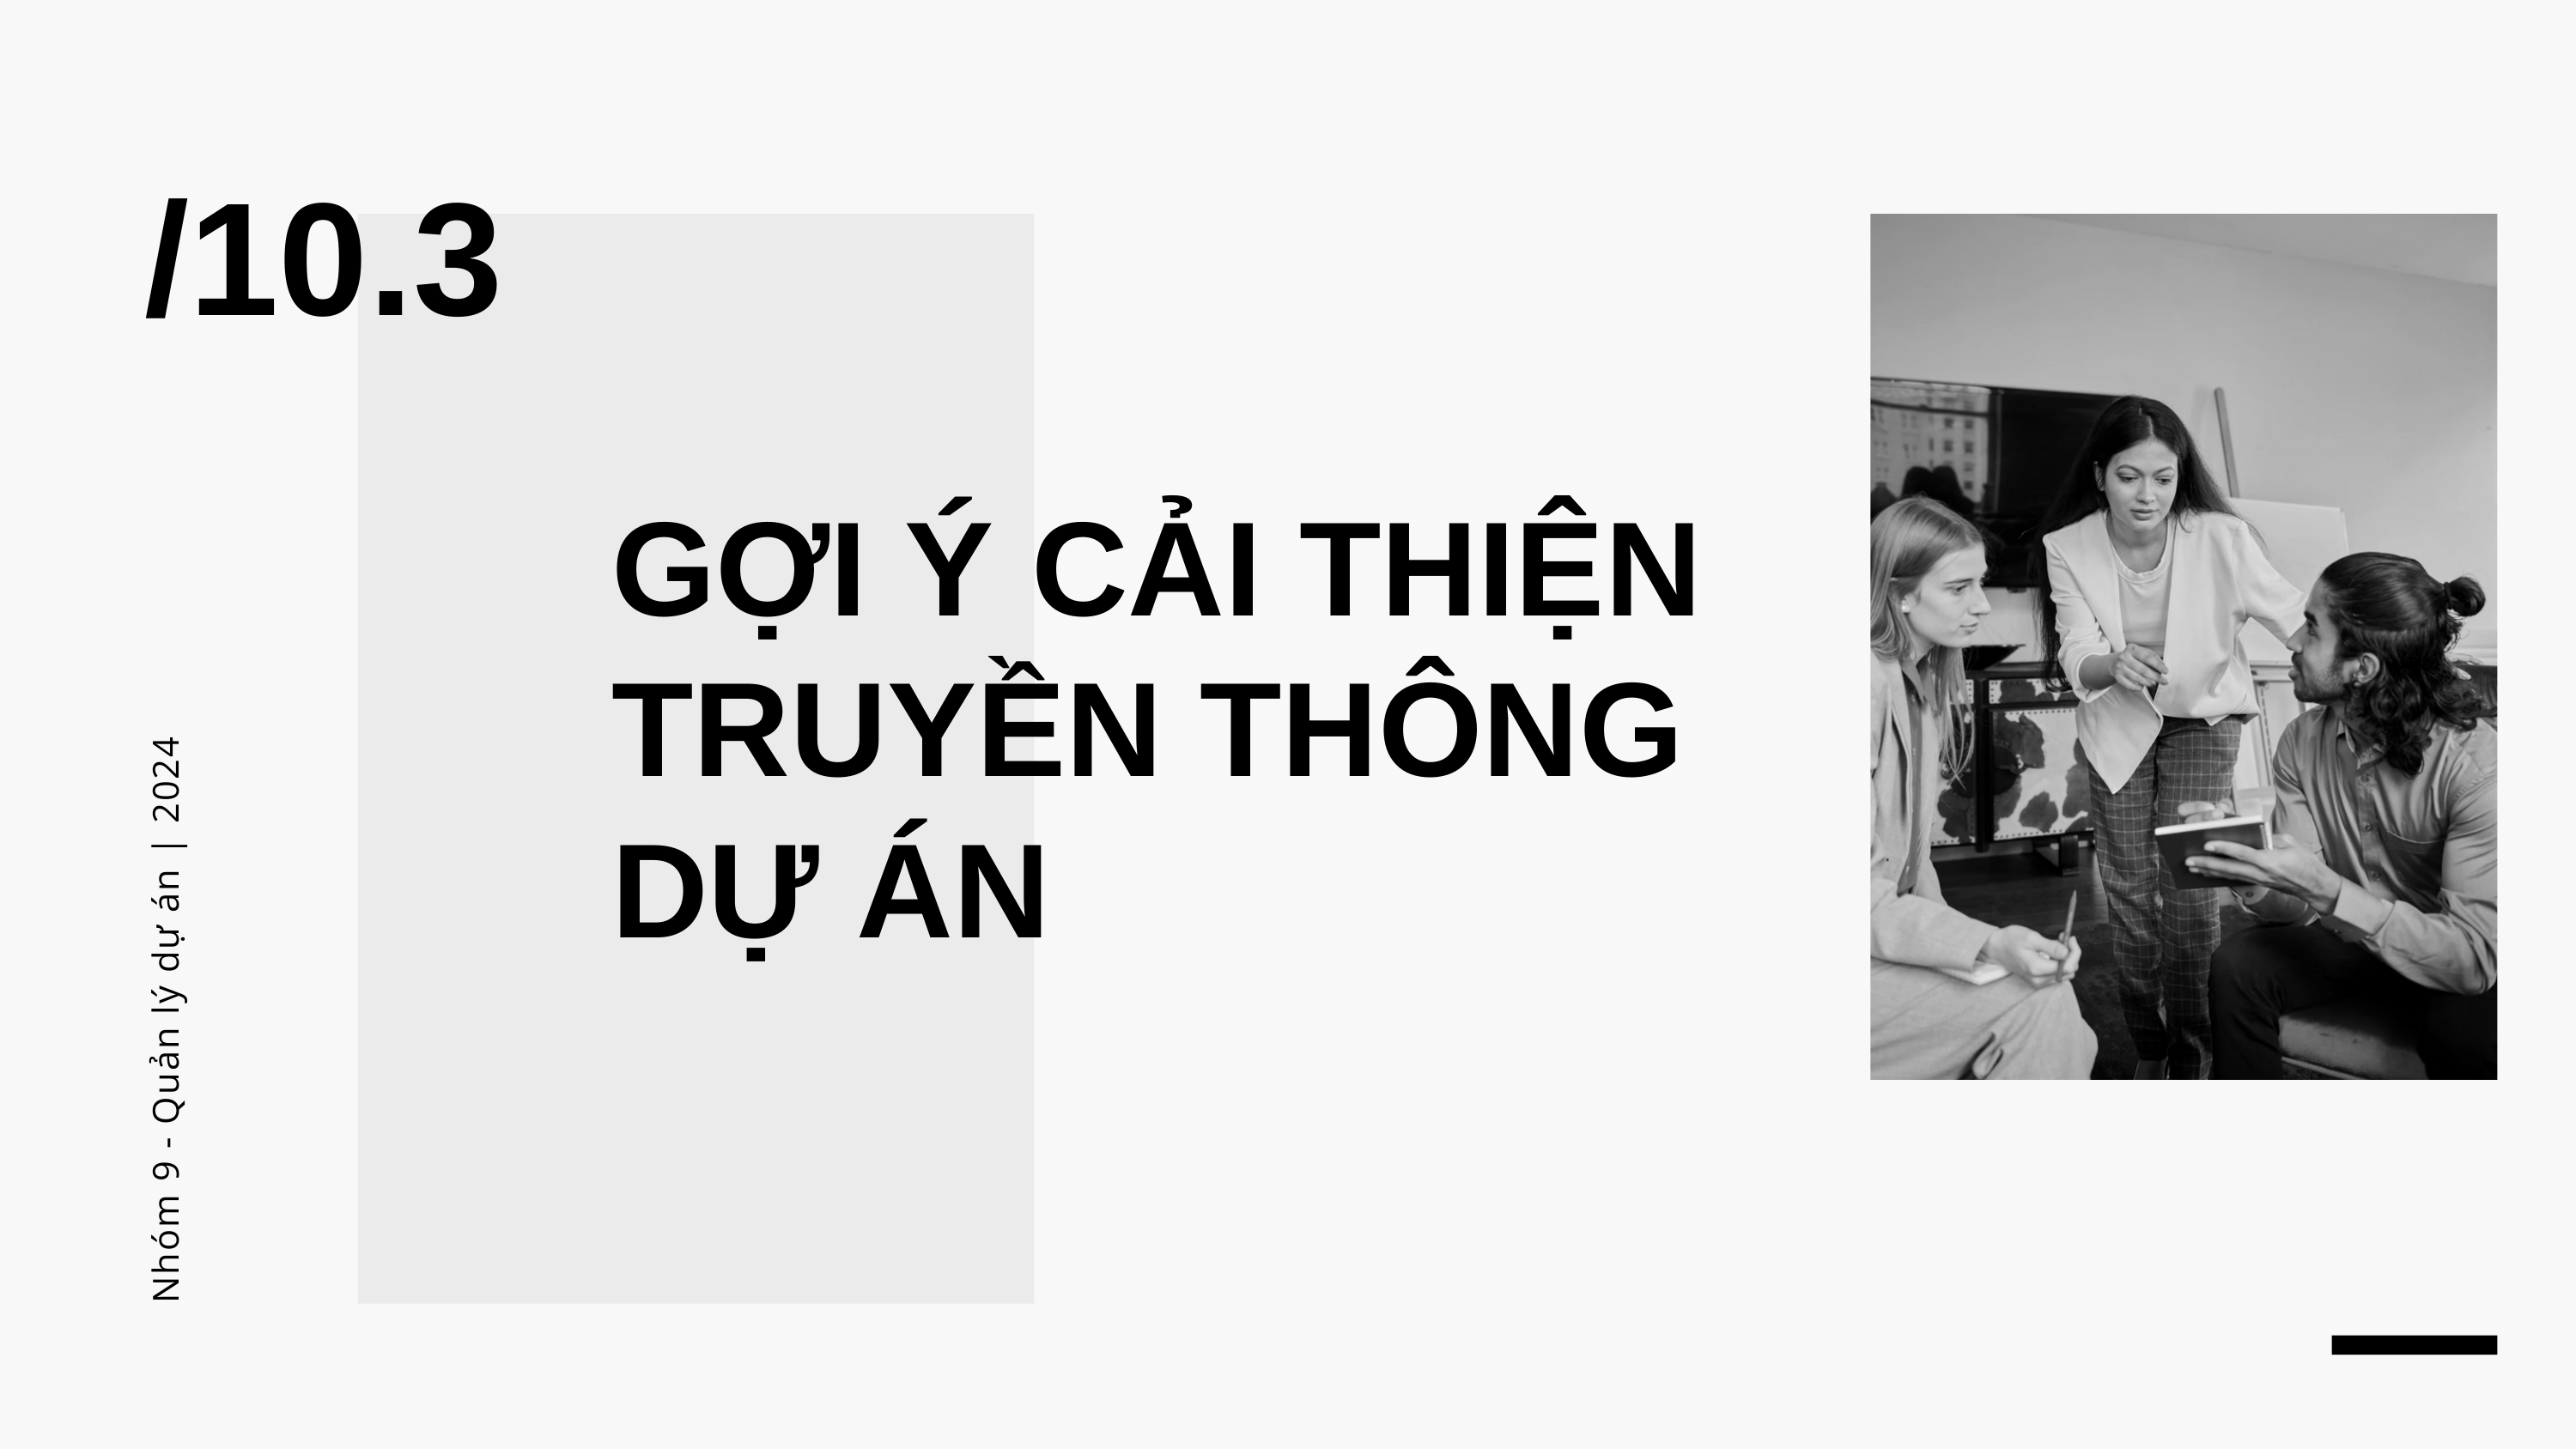

/10.3

GỢI Ý CẢI THIỆN TRUYỀN THÔNG DỰ ÁN
Nhóm 9 - Quản lý dự án | 2024